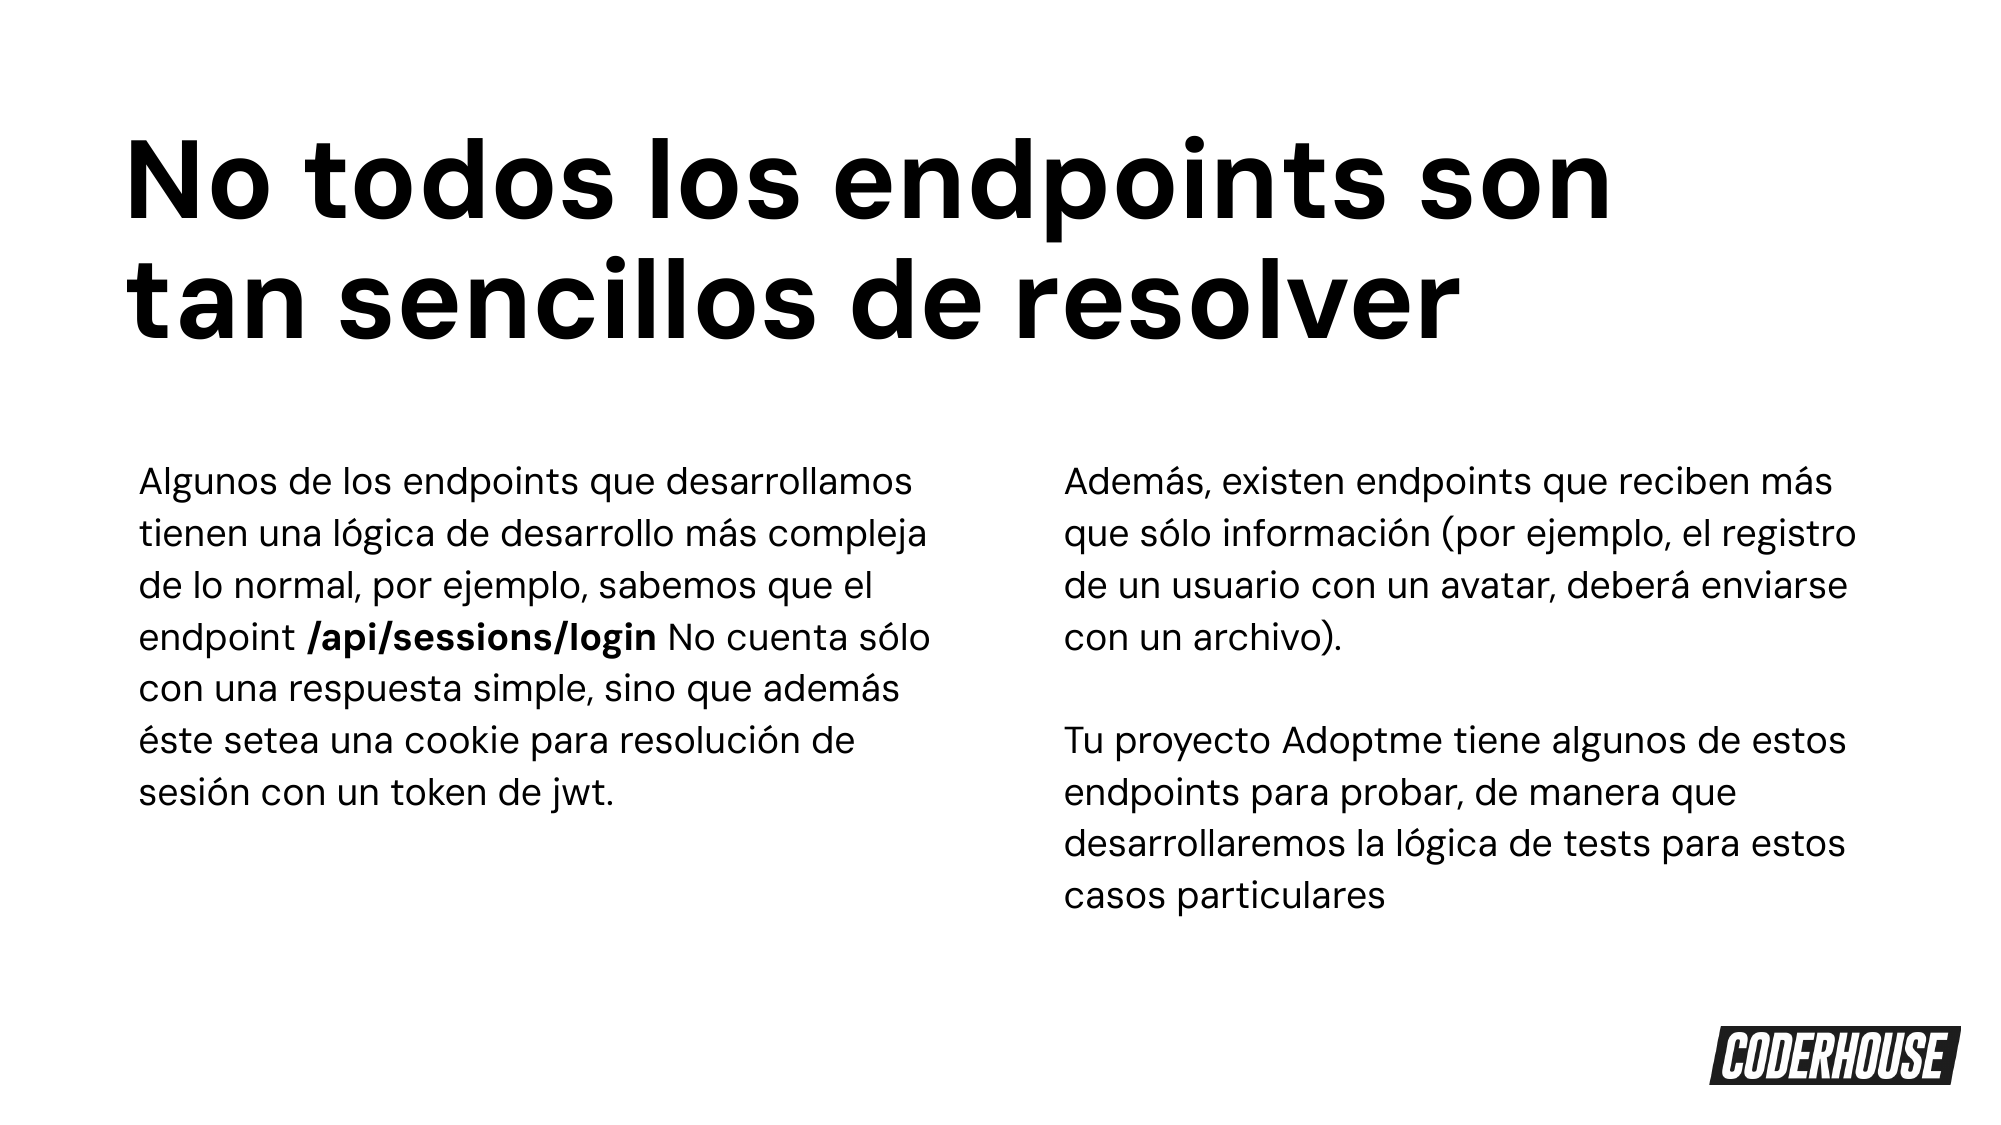

No todos los endpoints son tan sencillos de resolver

Algunos de los endpoints que desarrollamos tienen una lógica de desarrollo más compleja de lo normal, por ejemplo, sabemos que el endpoint /api/sessions/login No cuenta sólo con una respuesta simple, sino que además éste setea una cookie para resolución de sesión con un token de jwt.
Además, existen endpoints que reciben más que sólo información (por ejemplo, el registro de un usuario con un avatar, deberá enviarse con un archivo).

Tu proyecto Adoptme tiene algunos de estos endpoints para probar, de manera que desarrollaremos la lógica de tests para estos casos particulares